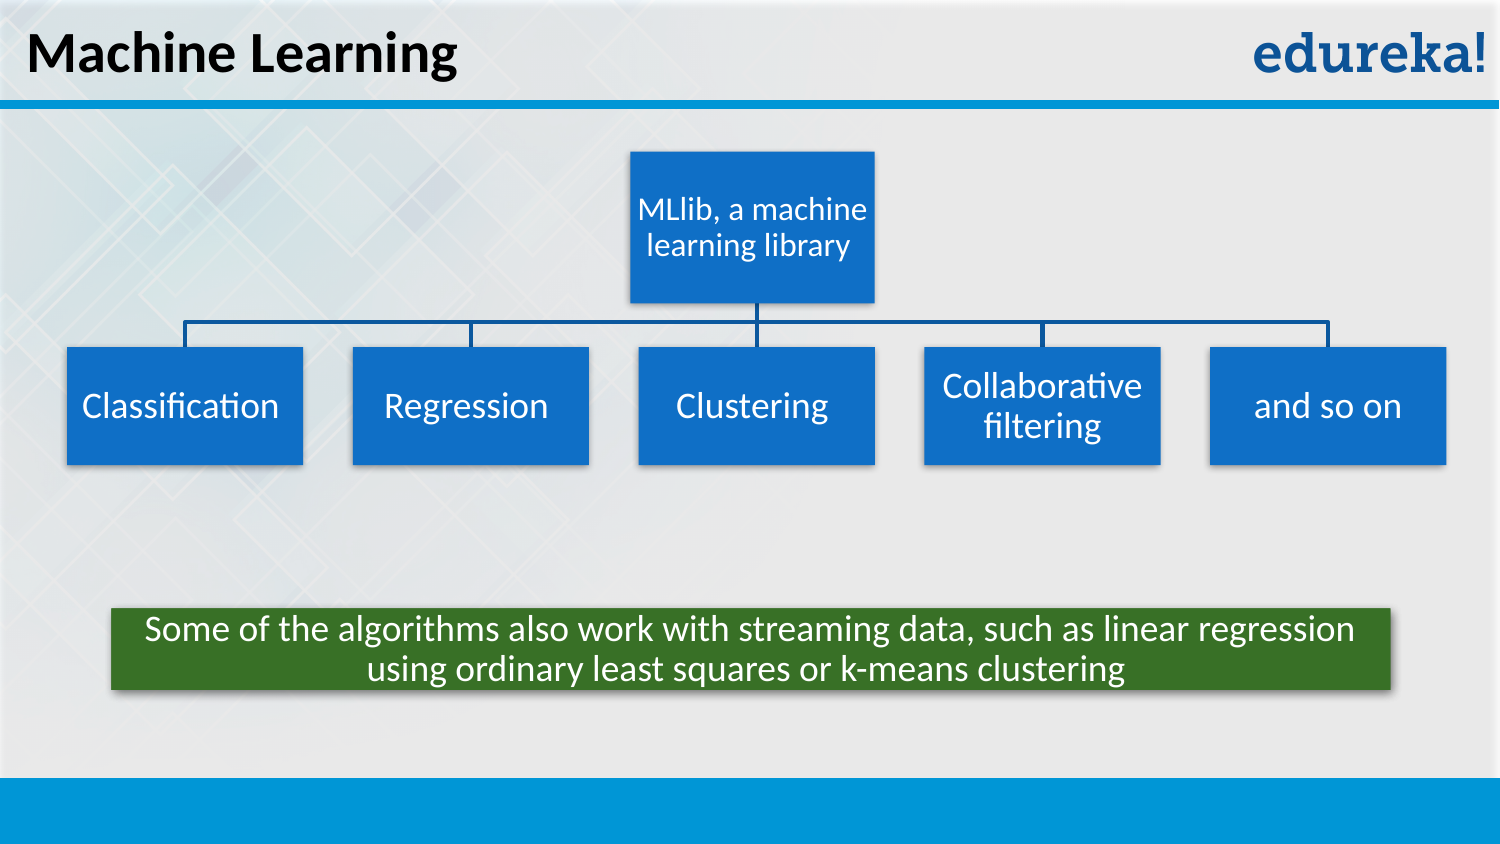

Machine Learning

MLlib, a machine learning library

Classification

Regression

Clustering

Collaborative filtering

and so on

Some of the algorithms also work with streaming data, such as linear regression using ordinary least squares or k-means clustering